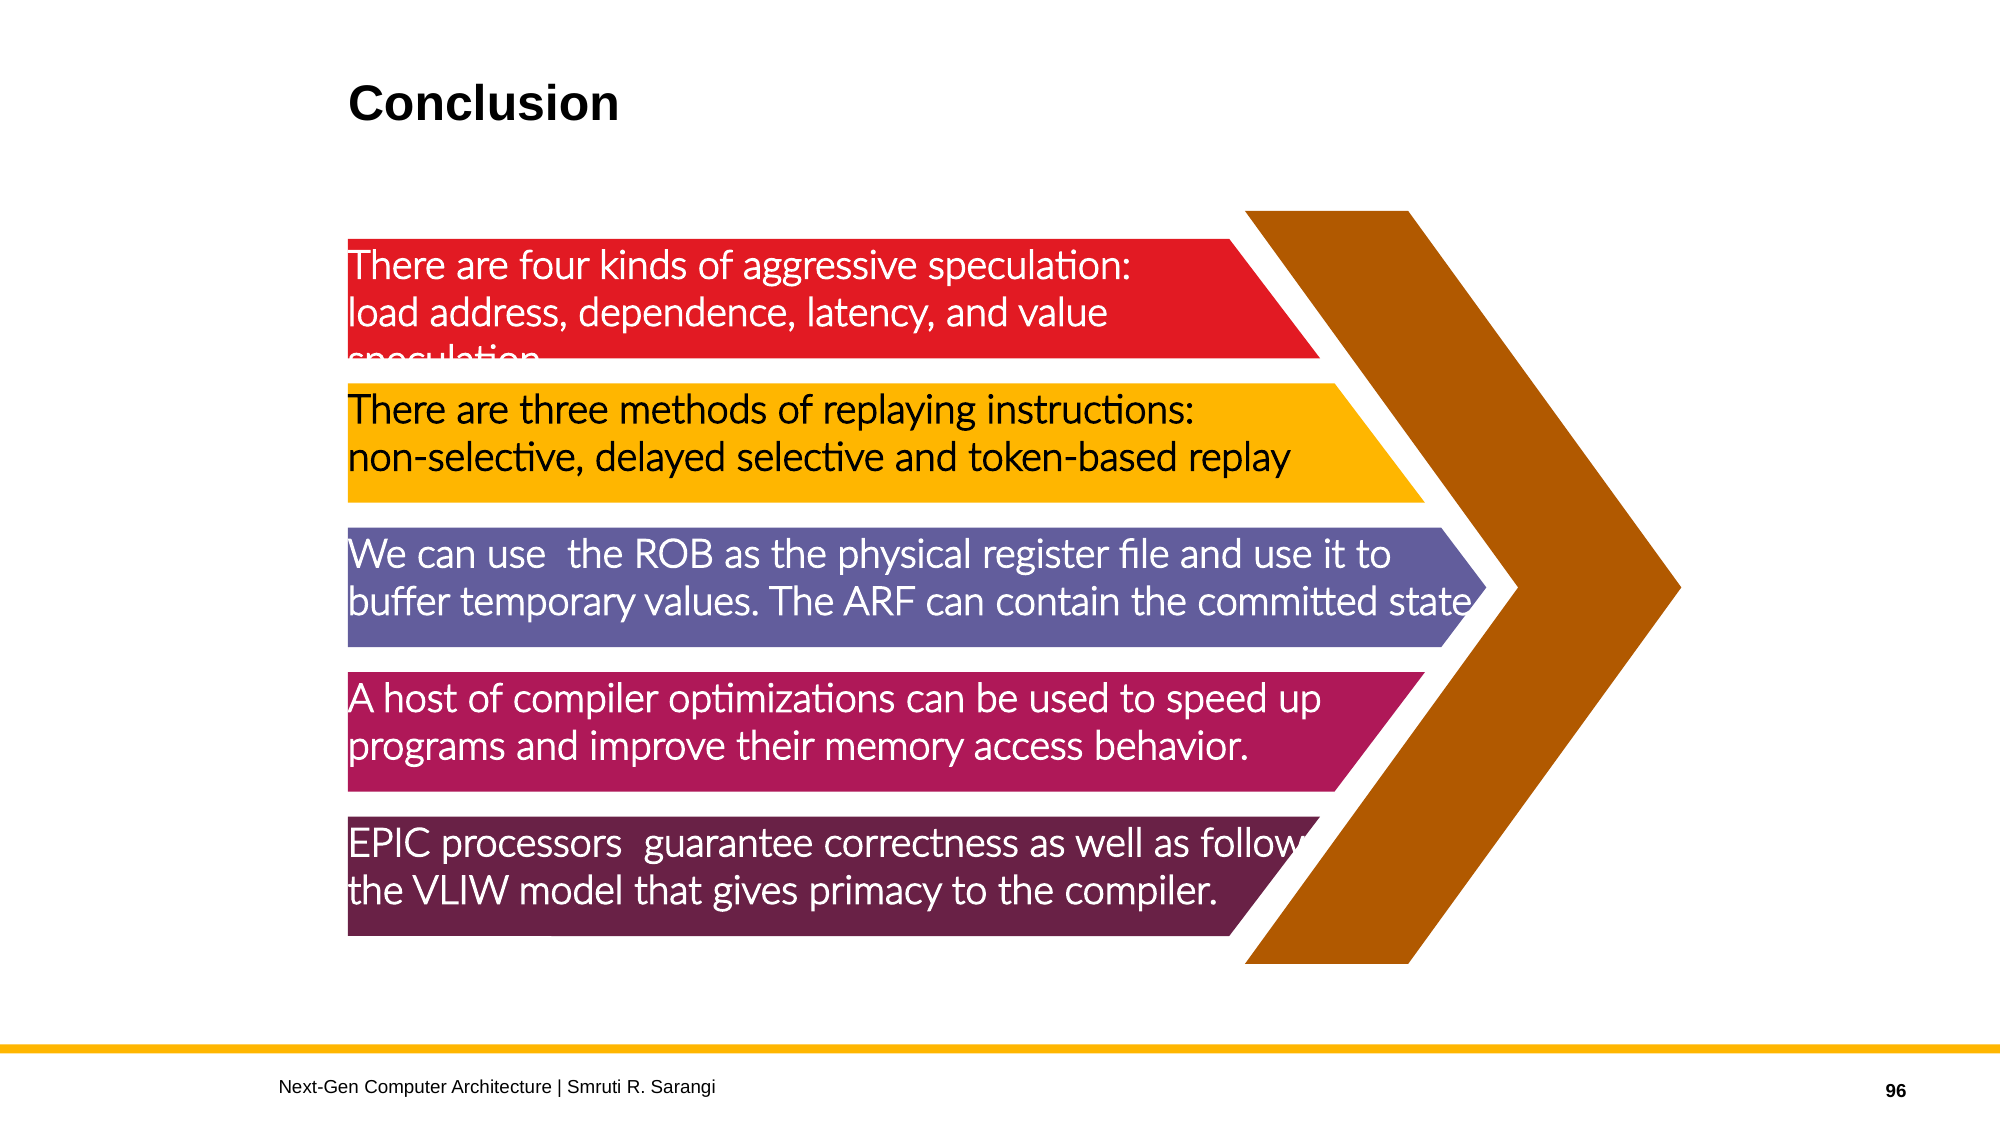

Conclusion

There are four kinds of aggressive speculation:
load address, dependence, latency, and value speculation.
There are three methods of replaying instructions:
non-selective, delayed selective and token-based replay
We can use  the ROB as the physical register file and use it to
buffer temporary values. The ARF can contain the committed state.
A host of compiler optimizations can be used to speed up
programs and improve their memory access behavior.
EPIC processors  guarantee correctness as well as follow
the VLIW model that gives primacy to the compiler.
Next-Gen Computer Architecture | Smruti R. Sarangi
96